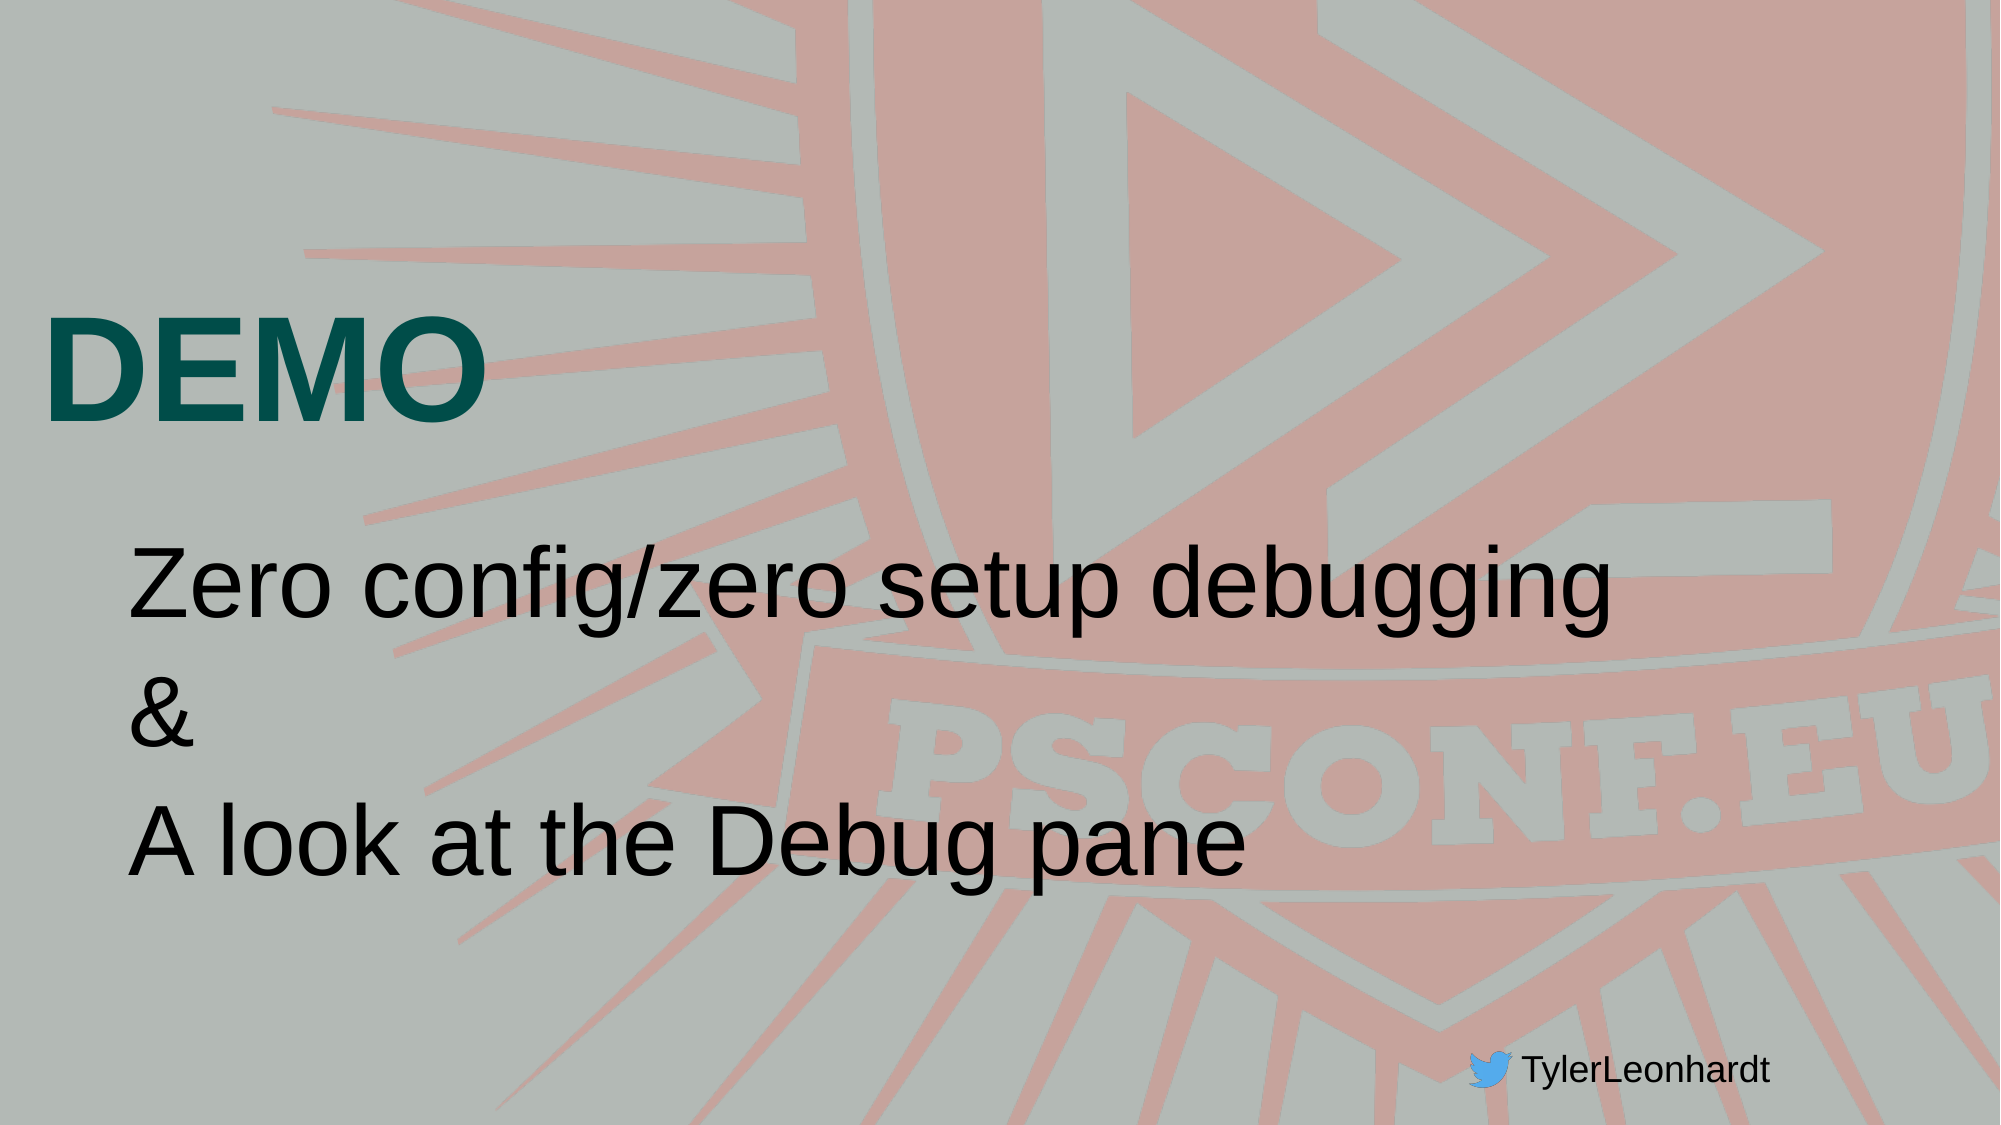

Zero config/zero setup debugging
&
A look at the Debug pane
TylerLeonhardt